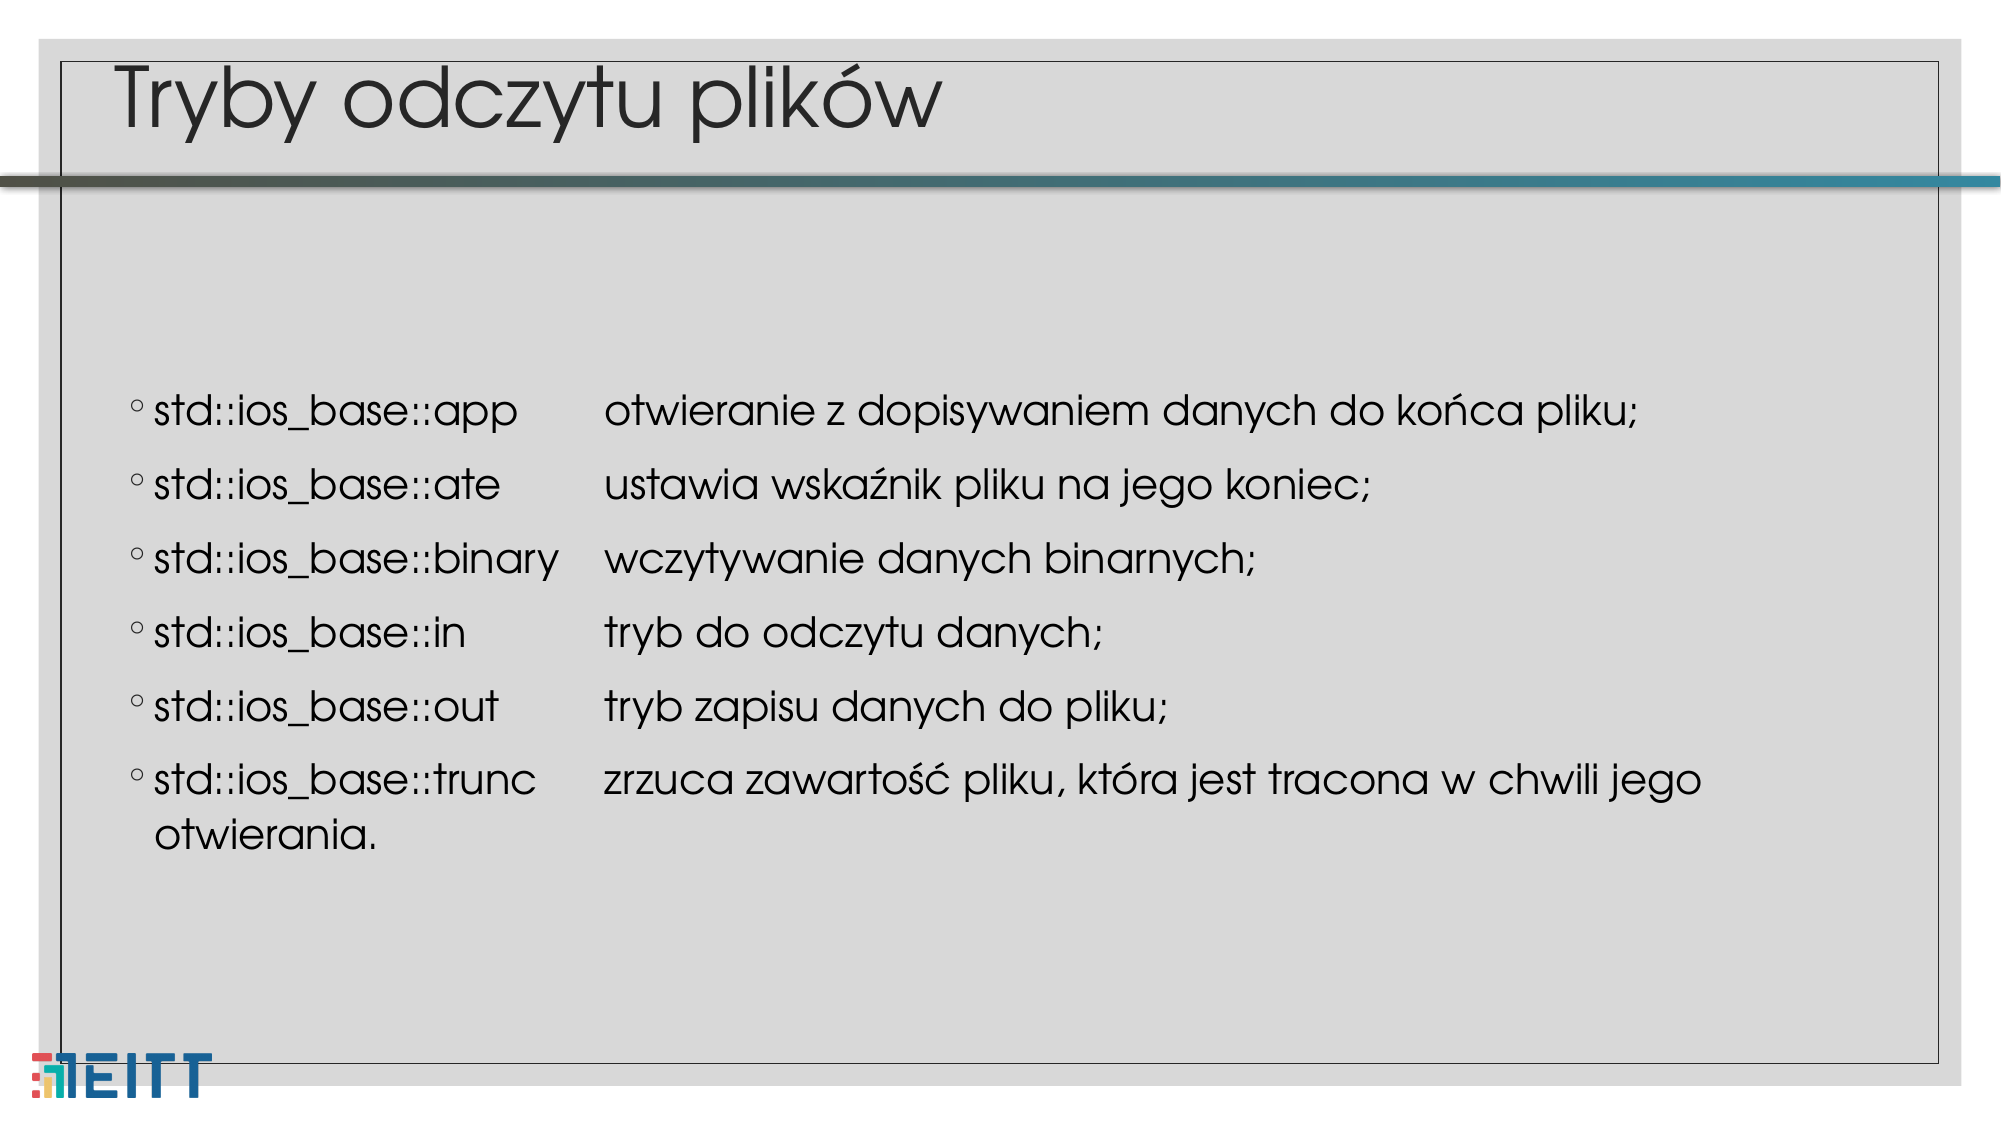

# Tryby odczytu plików
std::ios_base::app	otwieranie z dopisywaniem danych do końca pliku;
std::ios_base::ate	ustawia wskaźnik pliku na jego koniec;
std::ios_base::binary	wczytywanie danych binarnych;
std::ios_base::in	tryb do odczytu danych;
std::ios_base::out	tryb zapisu danych do pliku;
std::ios_base::trunc	zrzuca zawartość pliku, która jest tracona w chwili jego otwierania.